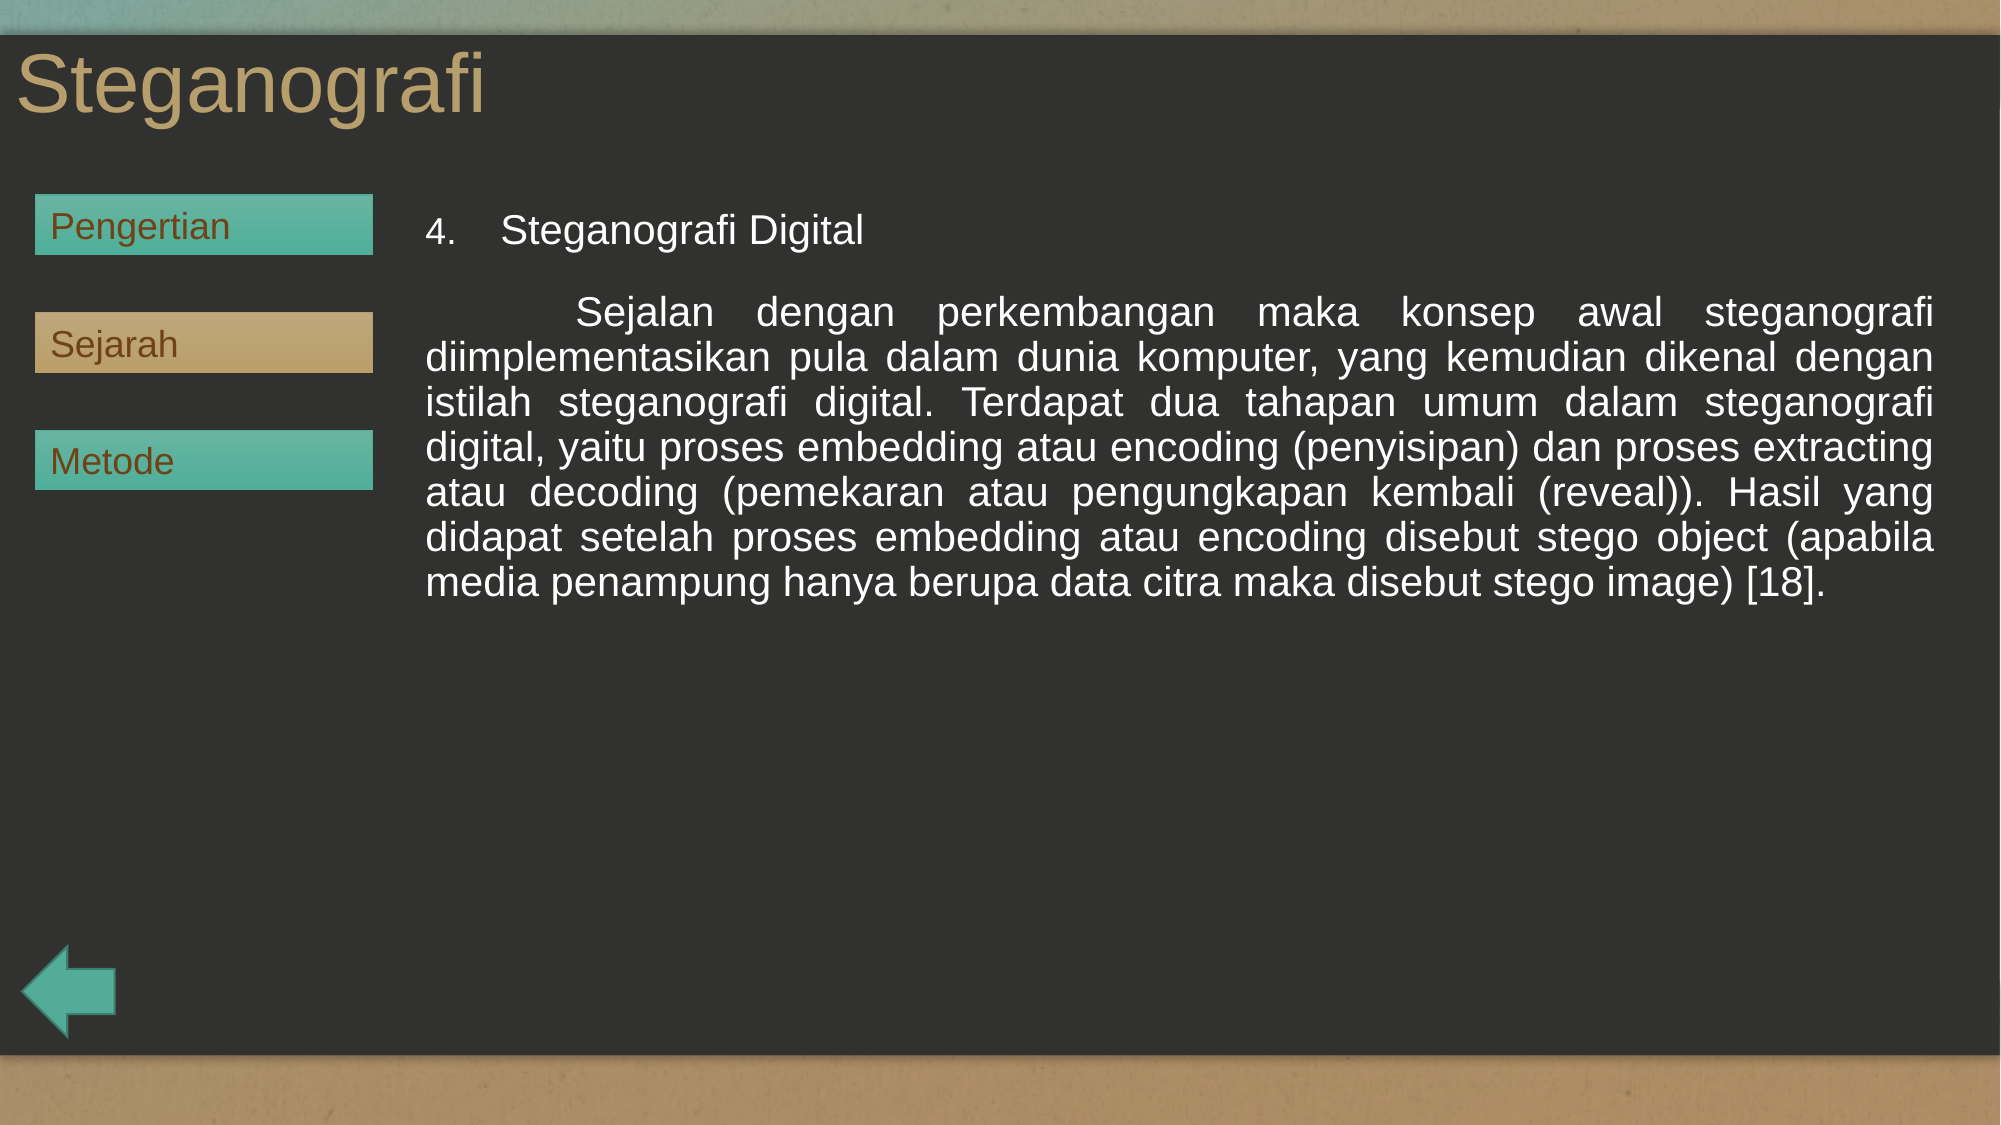

# Steganografi
Pengertian
Steganografi Digital
	Sejalan dengan perkembangan maka konsep awal steganografi diimplementasikan pula dalam dunia komputer, yang kemudian dikenal dengan istilah steganografi digital. Terdapat dua tahapan umum dalam steganografi digital, yaitu proses embedding atau encoding (penyisipan) dan proses extracting atau decoding (pemekaran atau pengungkapan kembali (reveal)). Hasil yang didapat setelah proses embedding atau encoding disebut stego object (apabila media penampung hanya berupa data citra maka disebut stego image) [18].
Sejarah
Metode